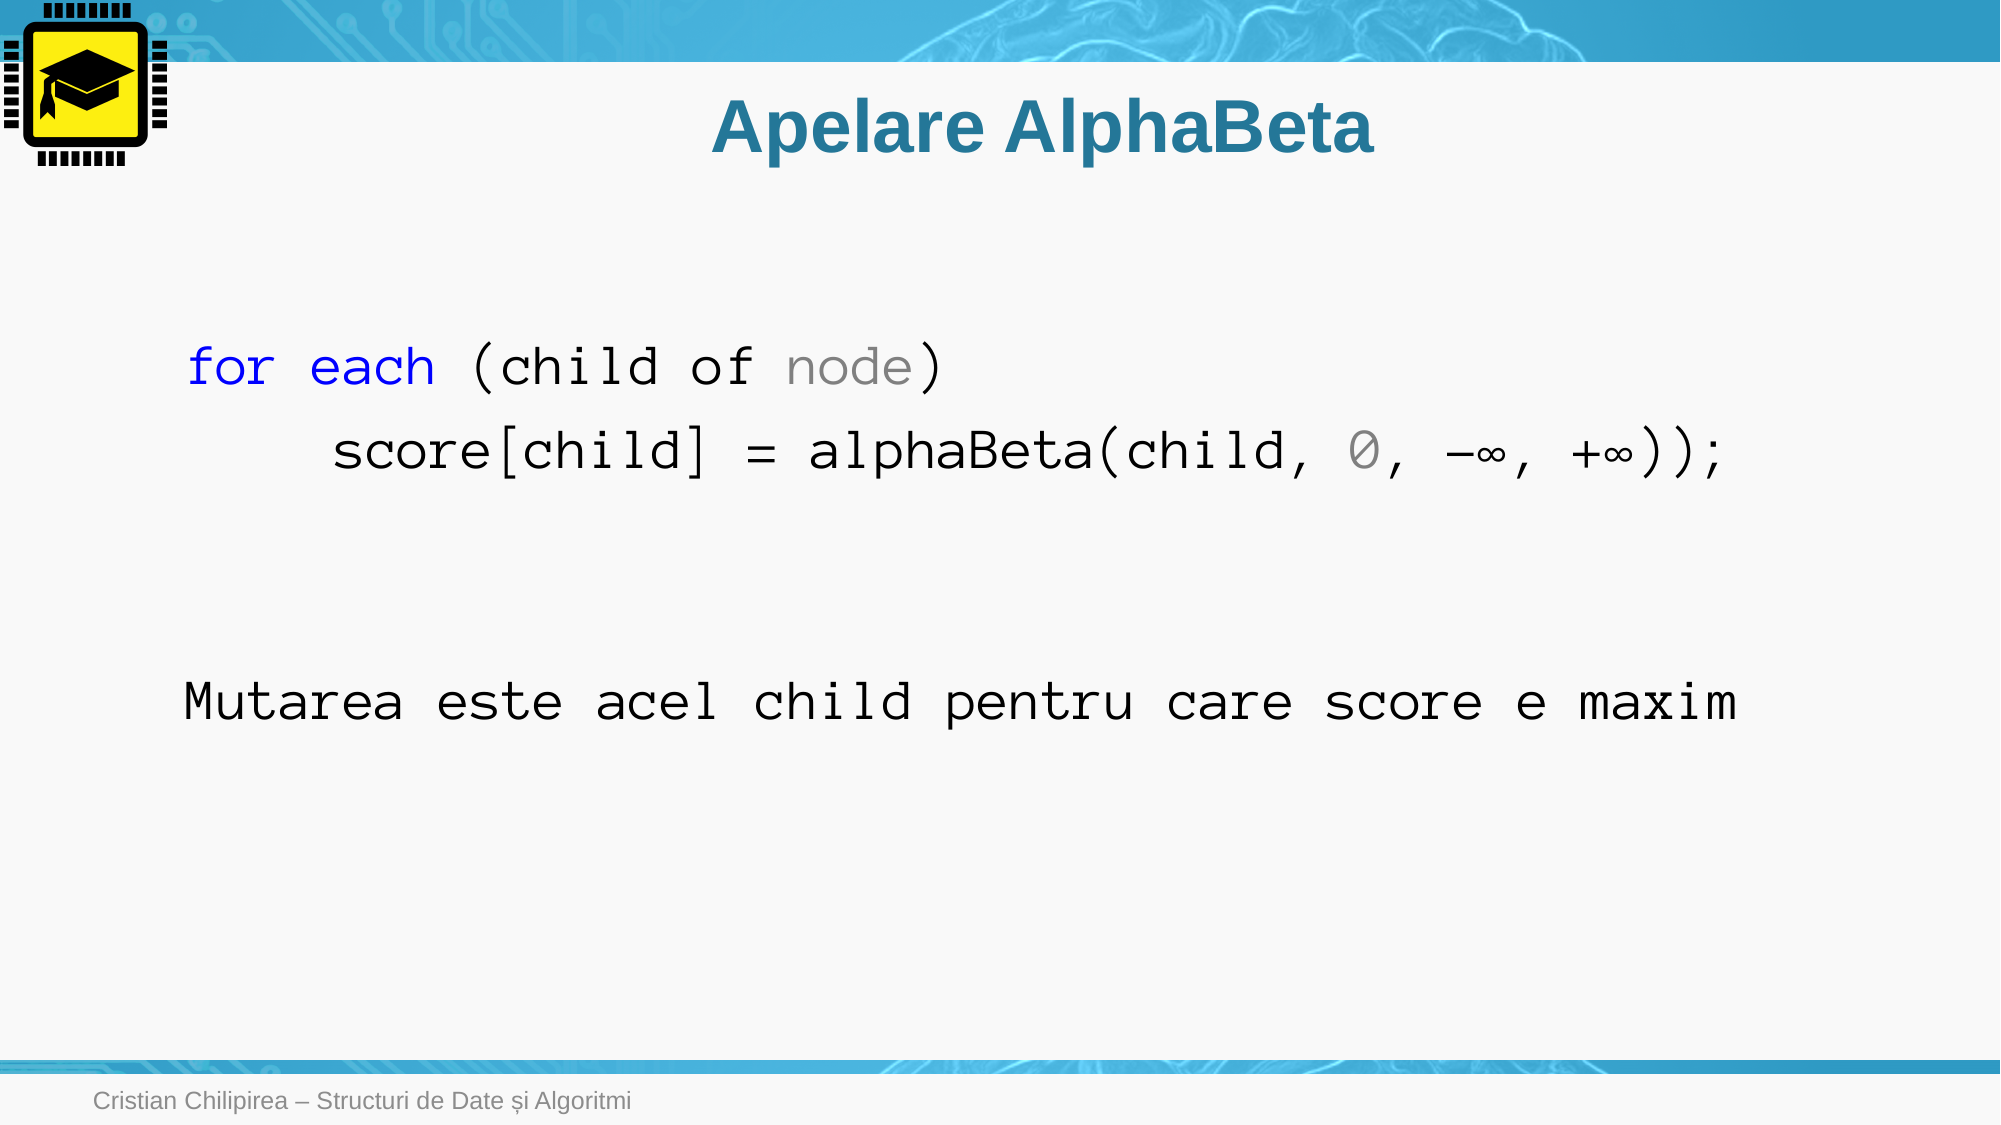

# Apelare AlphaBeta
for each (child of node)
	score[child] = alphaBeta(child, 0, −∞, +∞));

Mutarea este acel child pentru care score e maxim
Cristian Chilipirea – Structuri de Date și Algoritmi